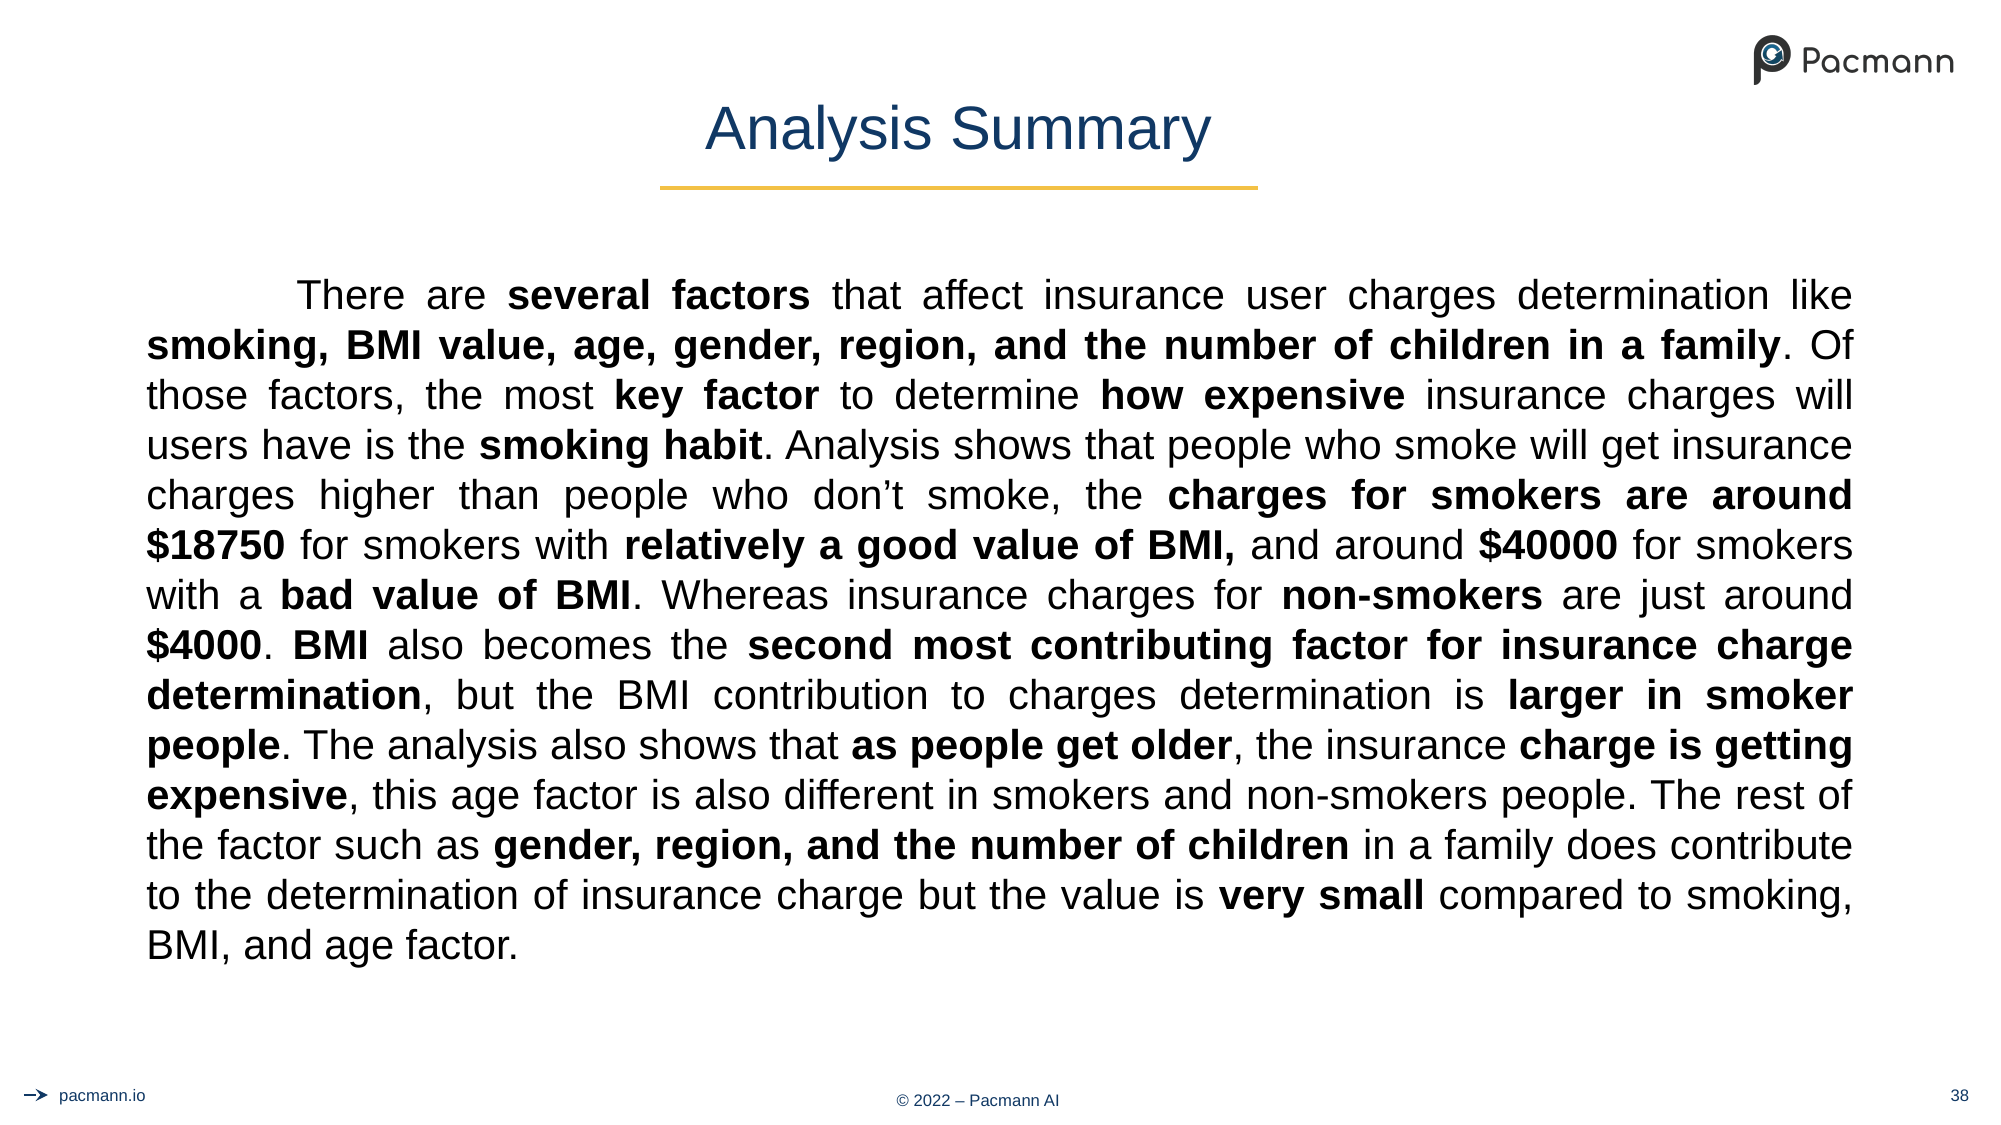

# Analysis Summary
	There are several factors that affect insurance user charges determination like smoking, BMI value, age, gender, region, and the number of children in a family. Of those factors, the most key factor to determine how expensive insurance charges will users have is the smoking habit. Analysis shows that people who smoke will get insurance charges higher than people who don’t smoke, the charges for smokers are around $18750 for smokers with relatively a good value of BMI, and around $40000 for smokers with a bad value of BMI. Whereas insurance charges for non-smokers are just around $4000. BMI also becomes the second most contributing factor for insurance charge determination, but the BMI contribution to charges determination is larger in smoker people. The analysis also shows that as people get older, the insurance charge is getting expensive, this age factor is also different in smokers and non-smokers people. The rest of the factor such as gender, region, and the number of children in a family does contribute to the determination of insurance charge but the value is very small compared to smoking, BMI, and age factor.